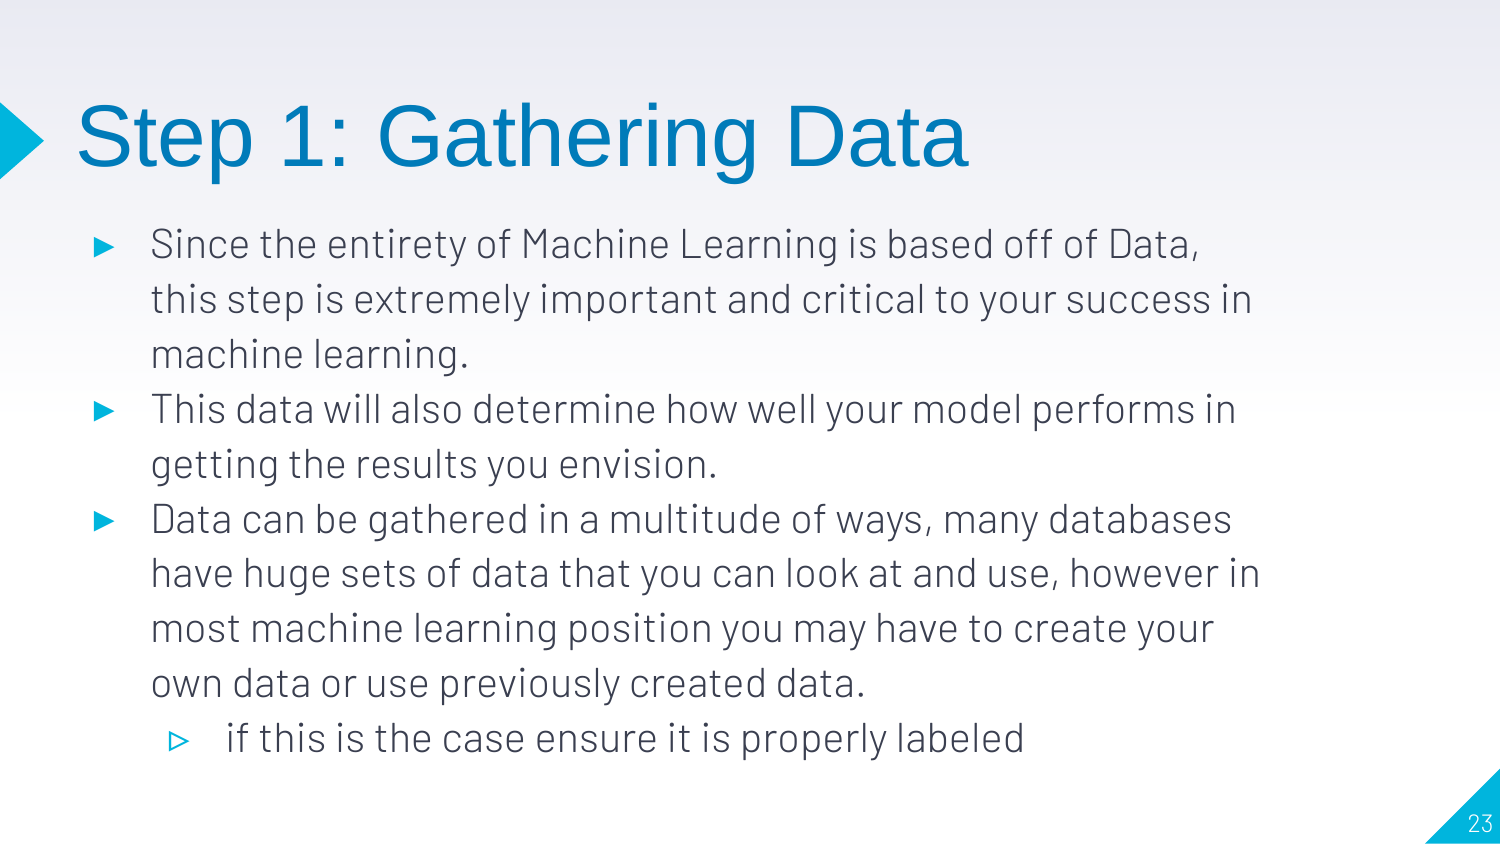

# Step 1: Gathering Data
Since the entirety of Machine Learning is based off of Data, this step is extremely important and critical to your success in machine learning.
This data will also determine how well your model performs in getting the results you envision.
Data can be gathered in a multitude of ways, many databases have huge sets of data that you can look at and use, however in most machine learning position you may have to create your own data or use previously created data.
if this is the case ensure it is properly labeled
23